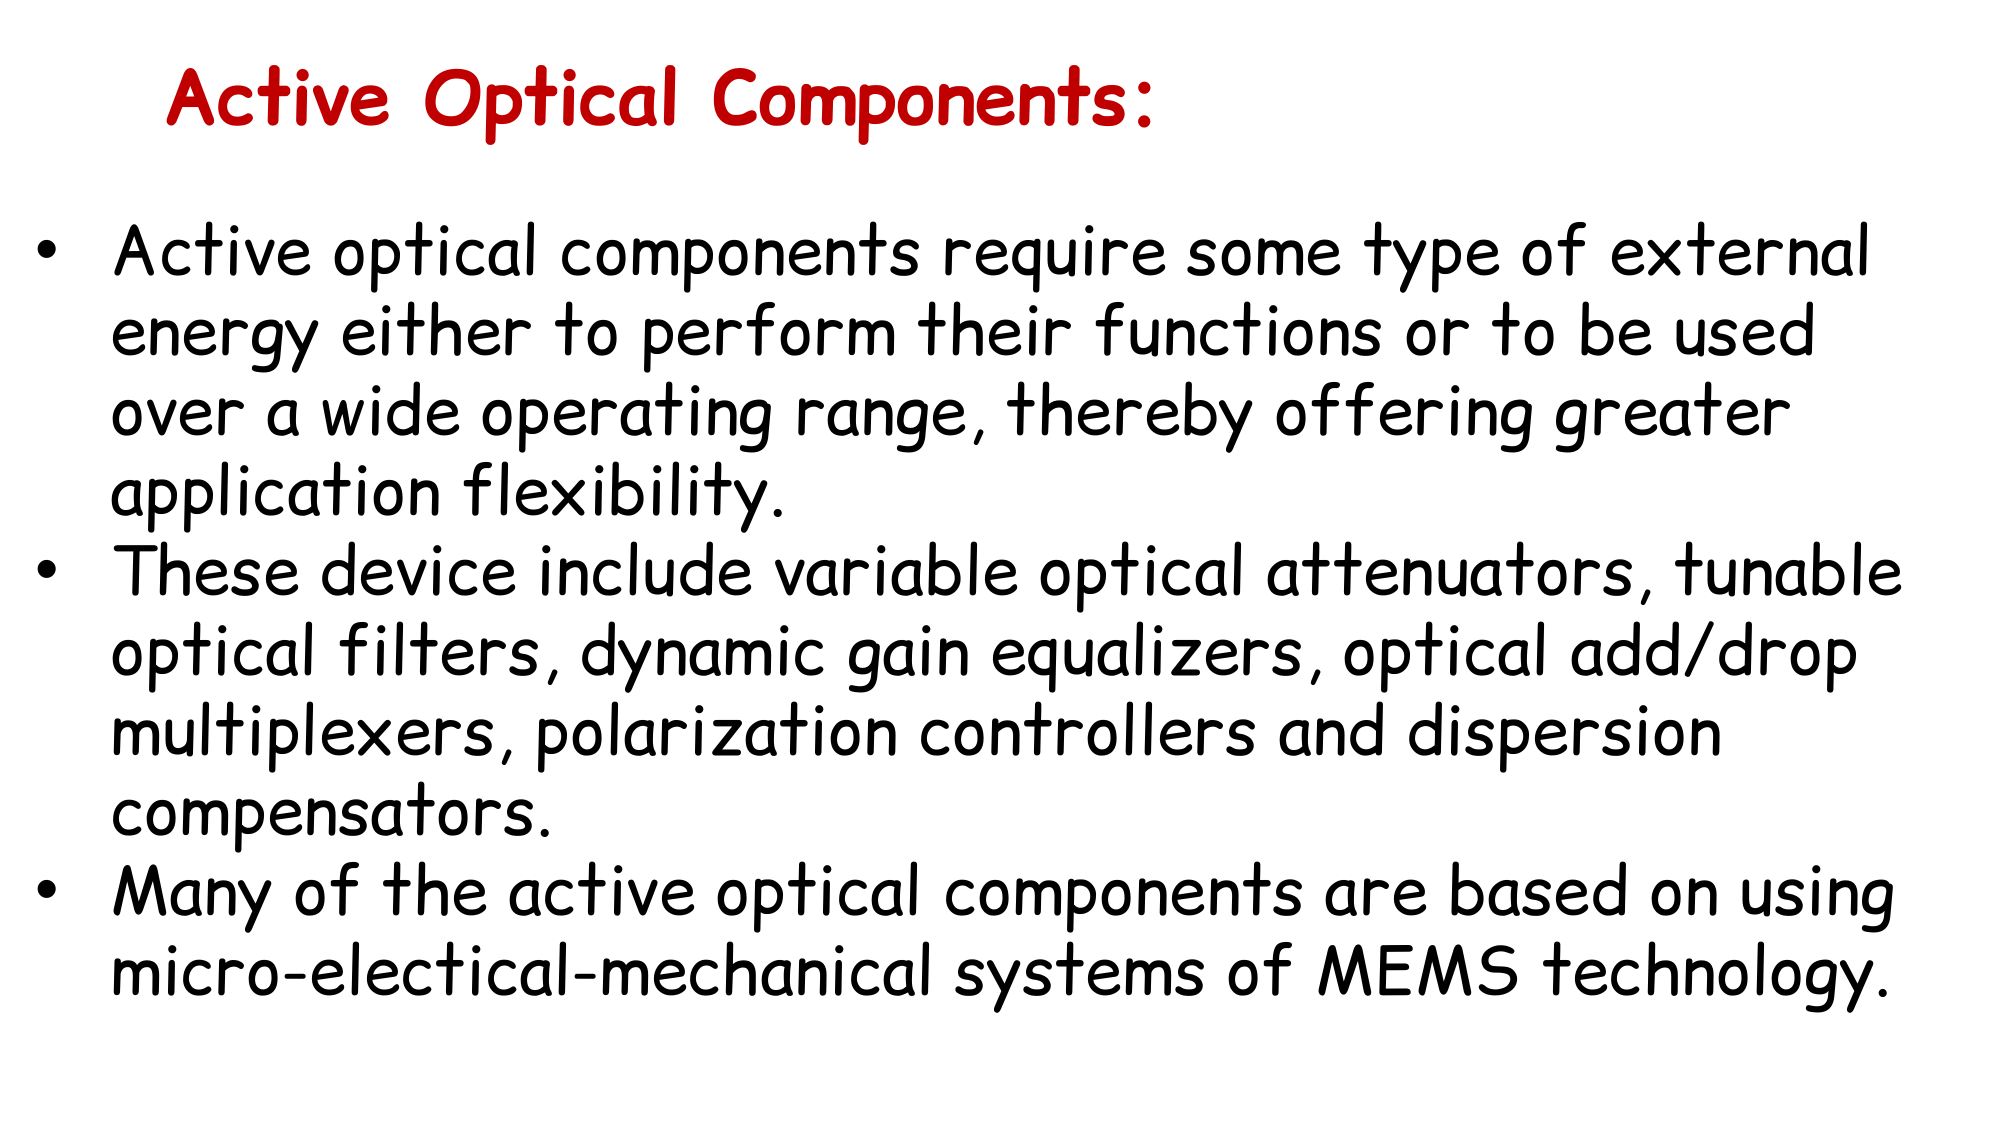

Active Optical Components:
Active optical components require some type of external energy either to perform their functions or to be used over a wide operating range, thereby offering greater application flexibility.
These device include variable optical attenuators, tunable optical filters, dynamic gain equalizers, optical add/drop multiplexers, polarization controllers and dispersion compensators.
Many of the active optical components are based on using micro-electical-mechanical systems of MEMS technology.